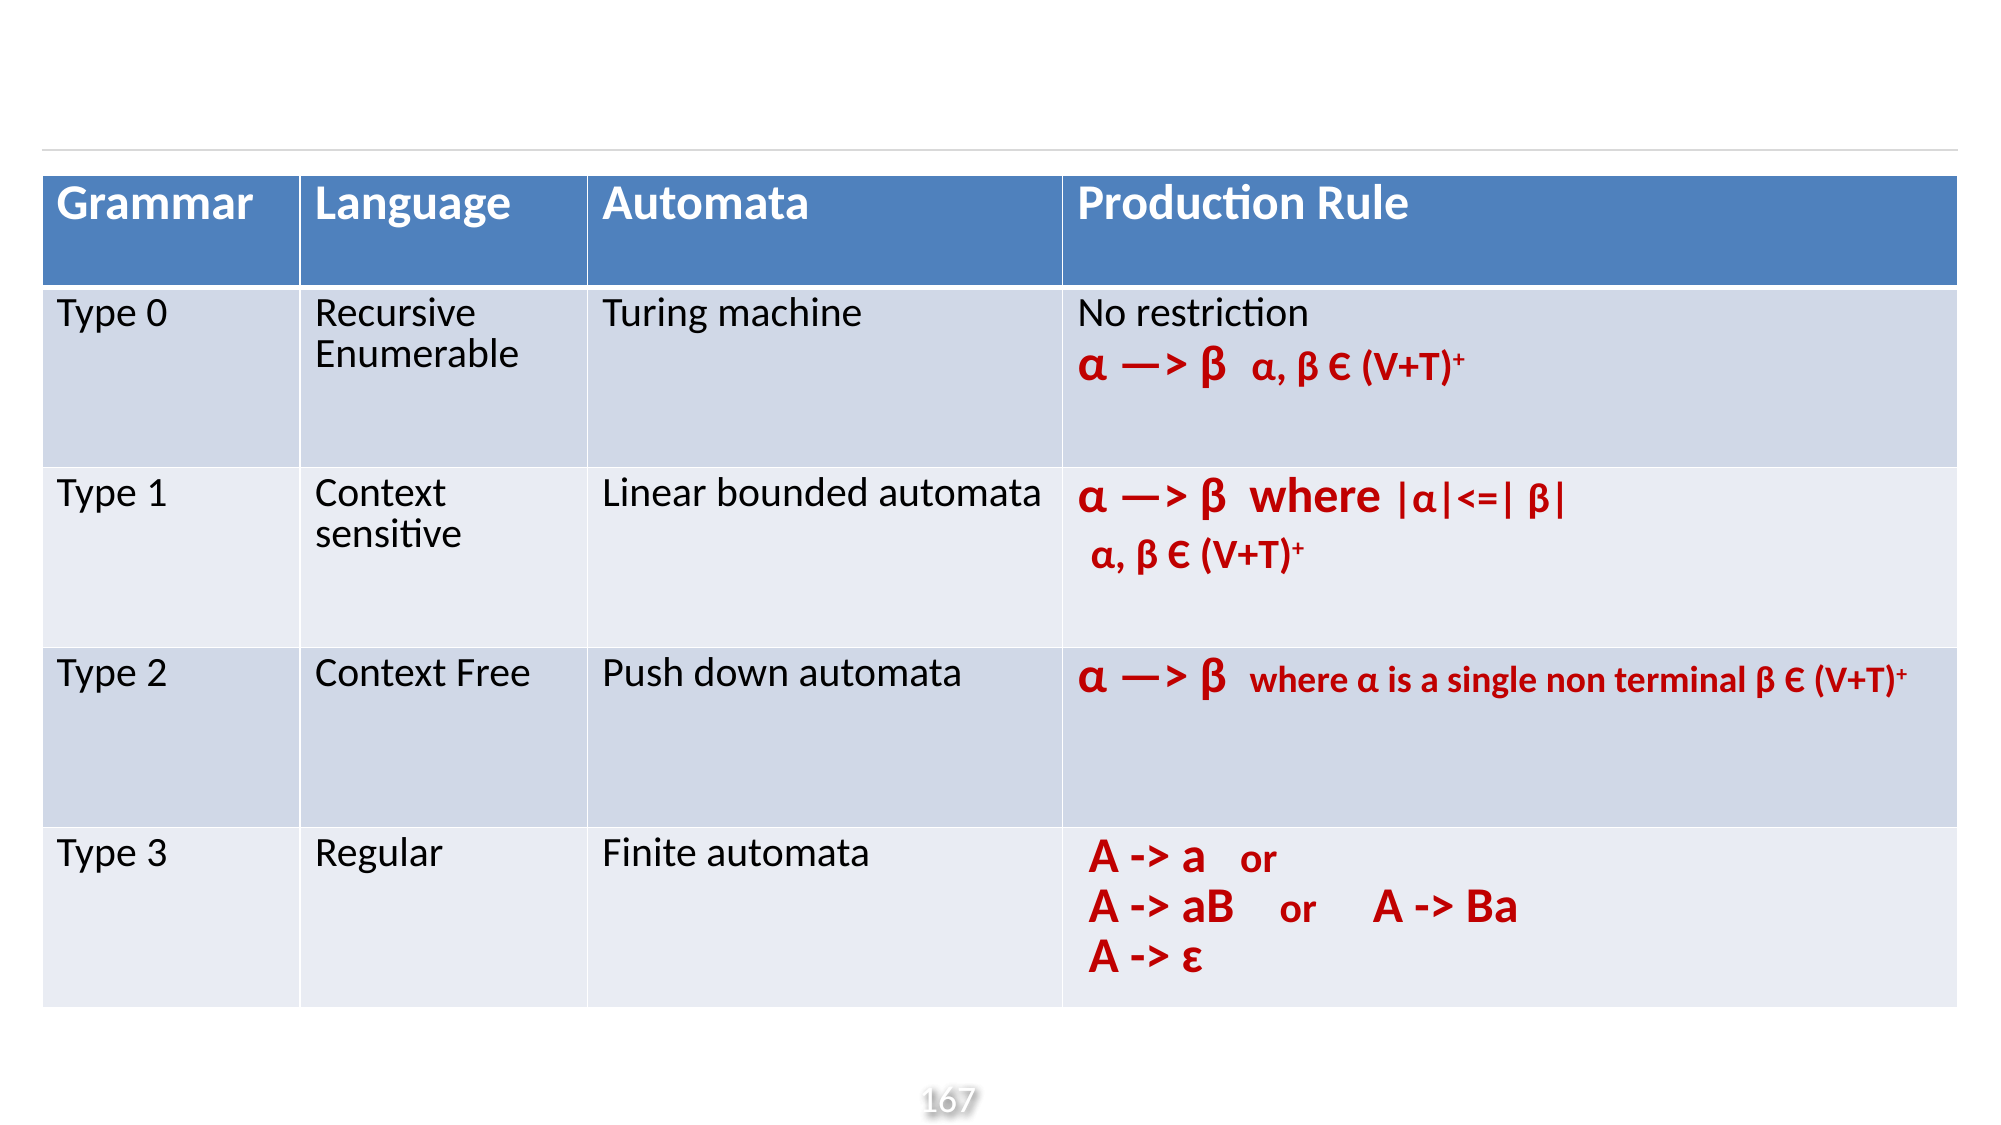

#
| Grammar | Language | Automata | Production Rule |
| --- | --- | --- | --- |
| Type 0 | Recursive Enumerable | Turing machine | No restriction α —> β  α, β Є (V+T)+ |
| Type 1 | Context sensitive | Linear bounded automata | α —> β  where |α|<=| β|  α, β Є (V+T)+ |
| Type 2 | Context Free | Push down automata | α —> β  where α is a single non terminal β Є (V+T)+ |
| Type 3 | Regular | Finite automata | A -> a or A -> aB or A -> Ba A -> ɛ |